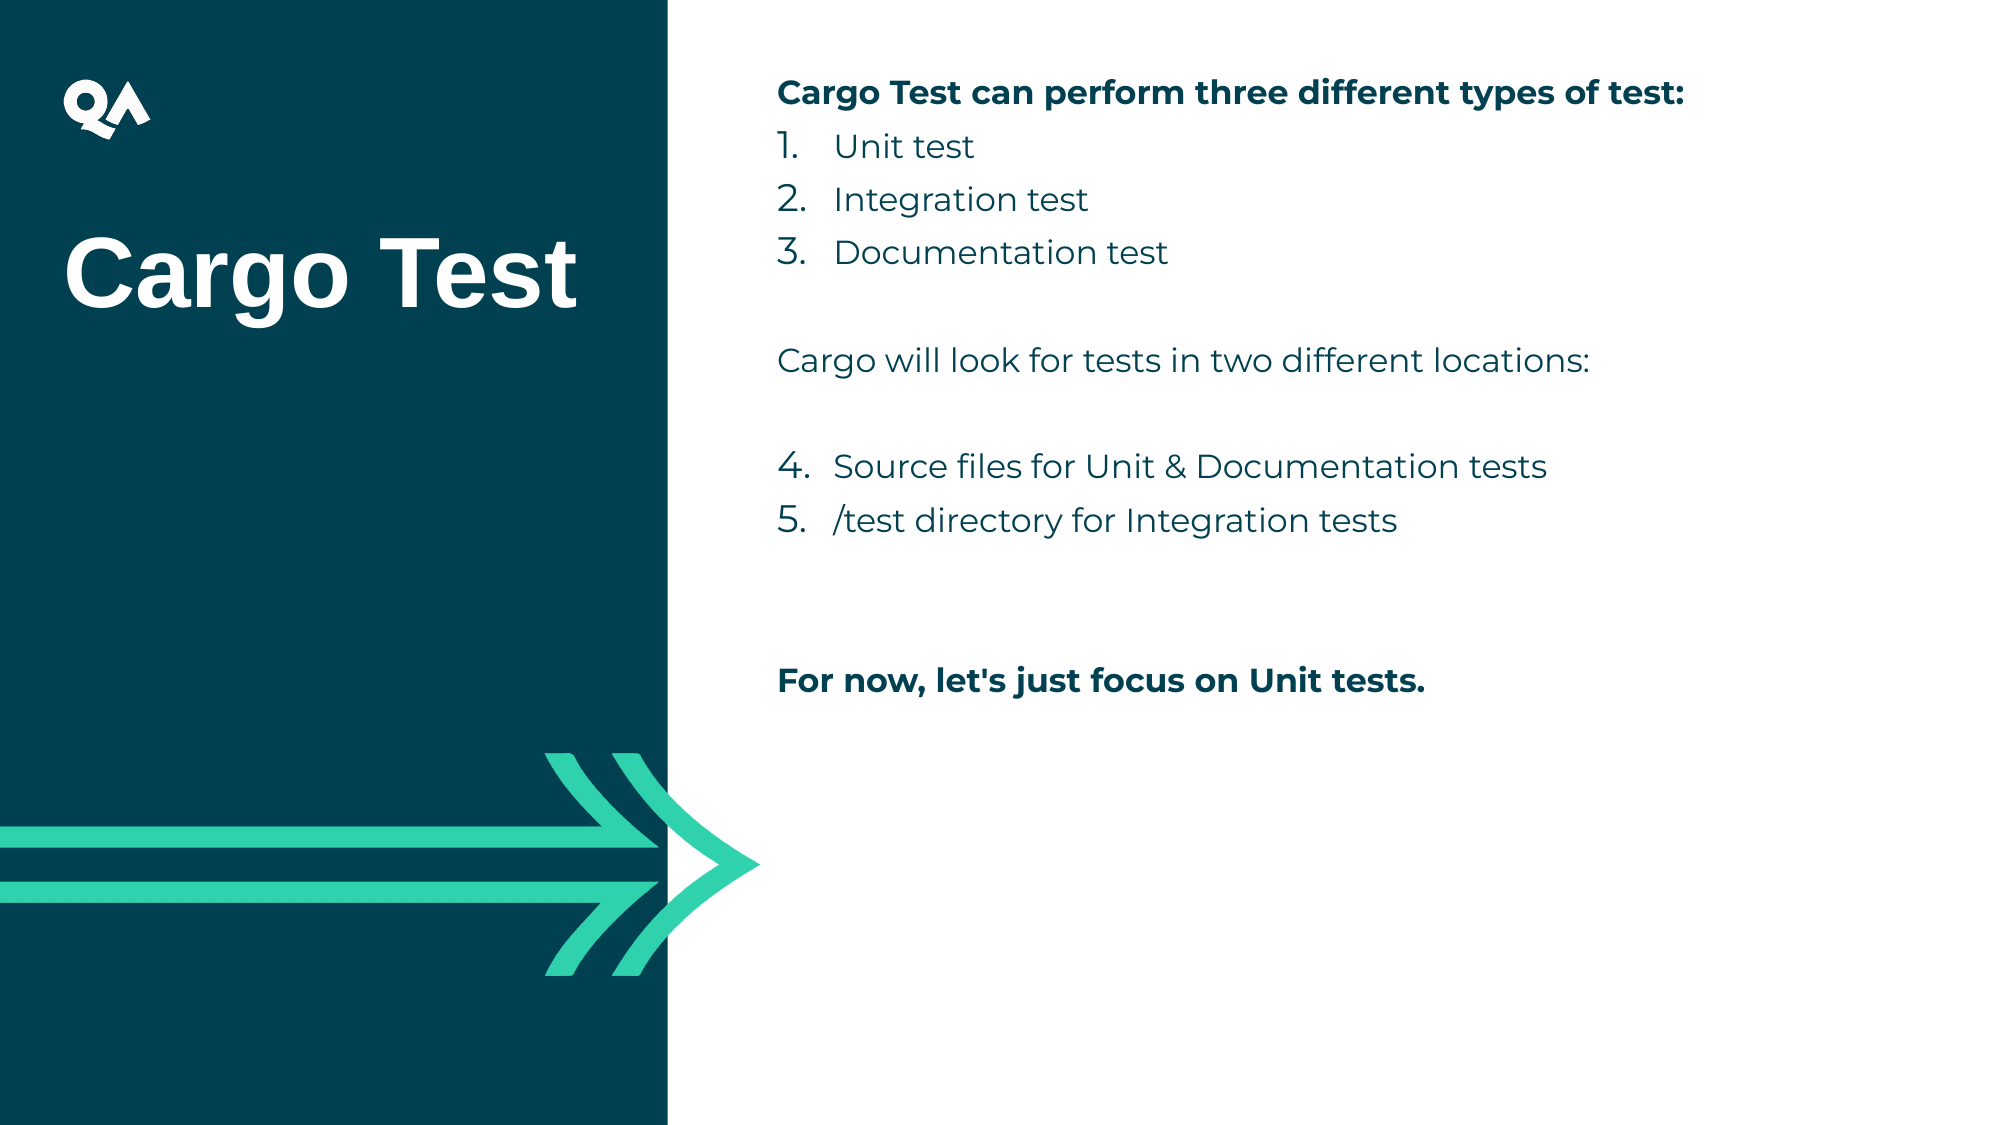

Cargo Test can perform three different types of test:
Unit test
Integration test
Documentation test

Cargo will look for tests in two different locations:

Source files for Unit & Documentation tests
/test directory for Integration tests

For now, let's just focus on Unit tests.

Cargo Test